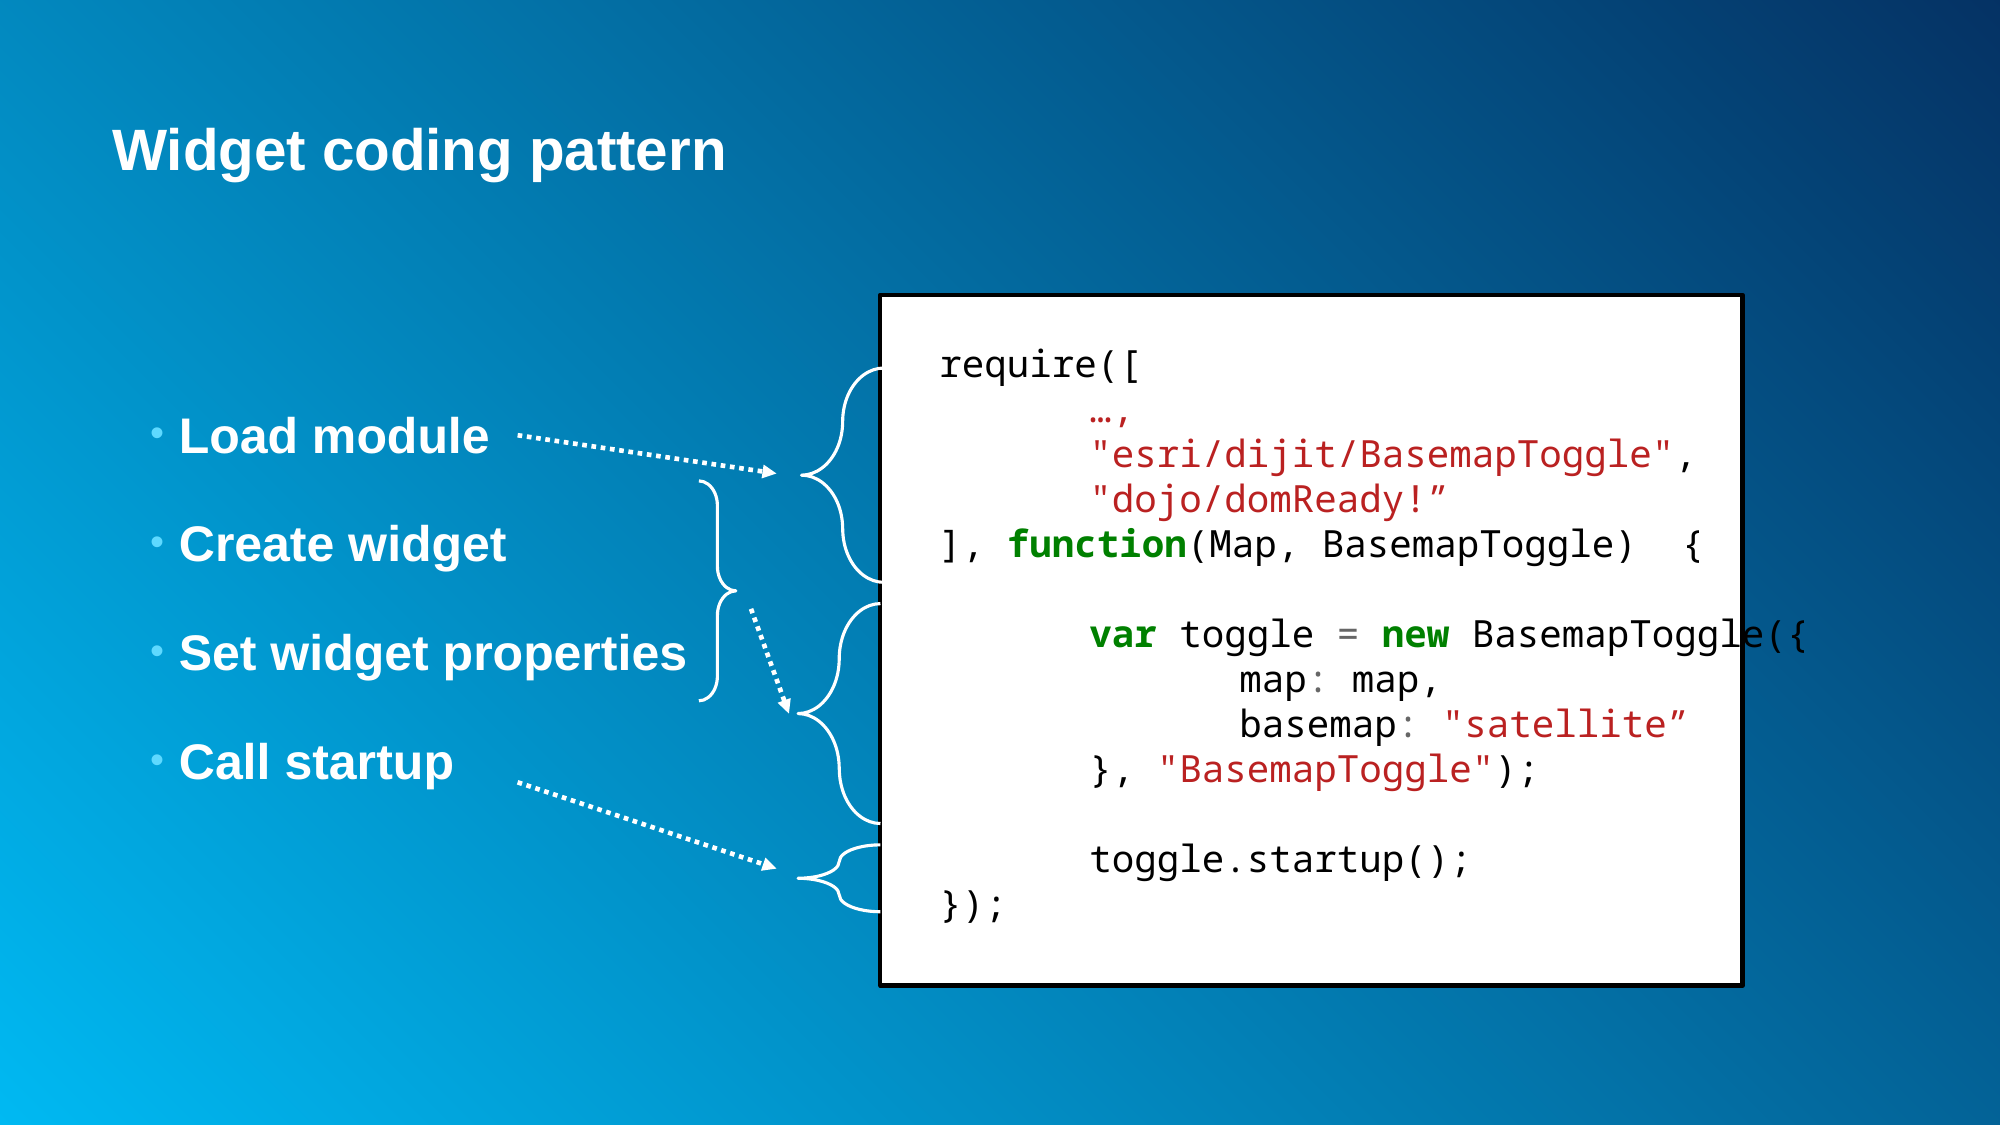

# Widget coding pattern
require([
	…,
	"esri/dijit/BasemapToggle",
	"dojo/domReady!”
], function(Map, BasemapToggle)  {

	var toggle = new BasemapToggle({
		map: map,
		basemap: "satellite”
	}, "BasemapToggle");

	toggle.startup();
});
Load module
Create widget
Set widget properties
Call startup